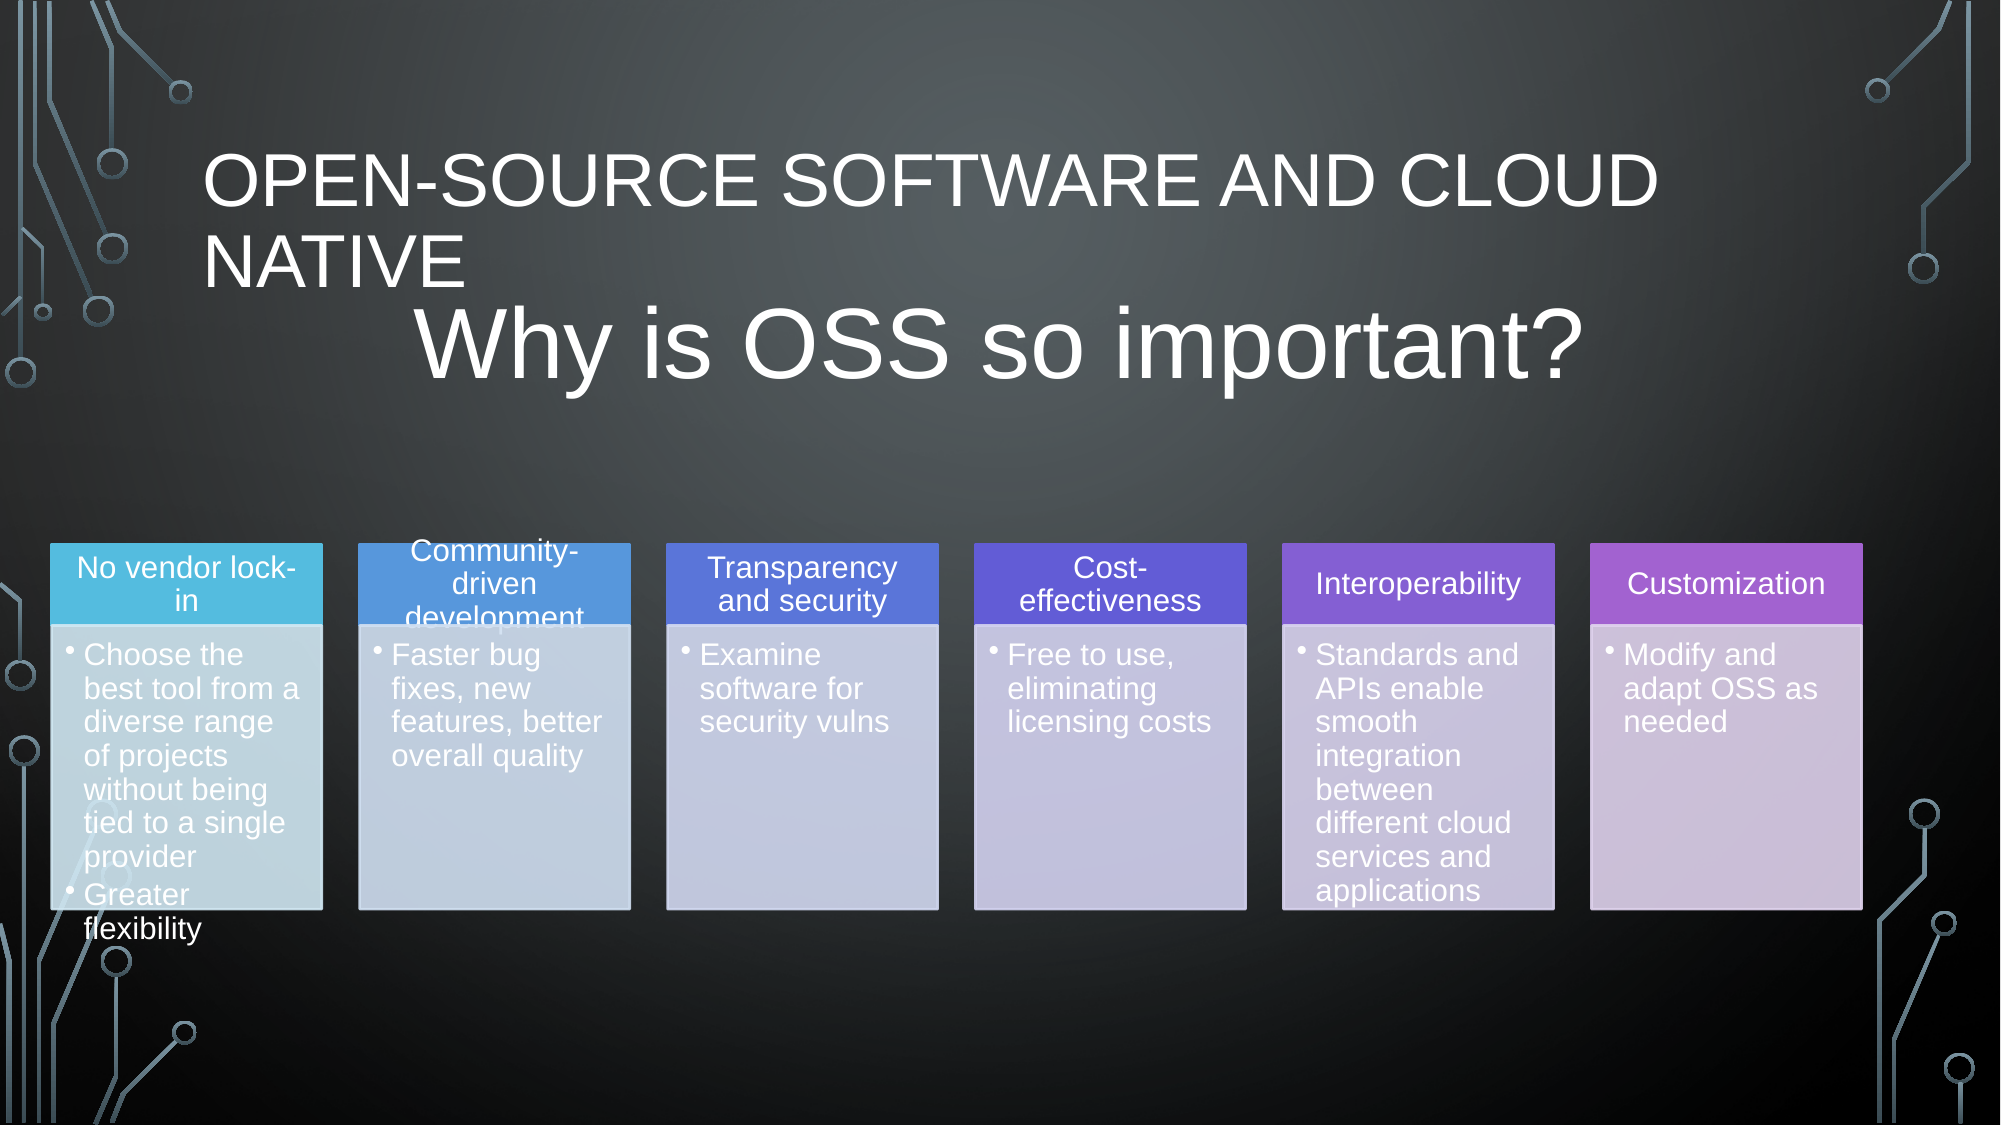

# Open-Source Software and Cloud Native
Why is OSS so important?

No vendor lock-in
Choose the best tool from a diverse range of projects without being tied to a single provider
Greater flexibility
Community-driven development
Faster bug fixes, new features, better overall quality
Transparency and security
Examine software for security vulns
Cost-effectiveness
Free to use, eliminating licensing costs
Interoperability
Standards and APIs enable smooth integration between different cloud services and applications
Customization
Modify and adapt OSS as needed